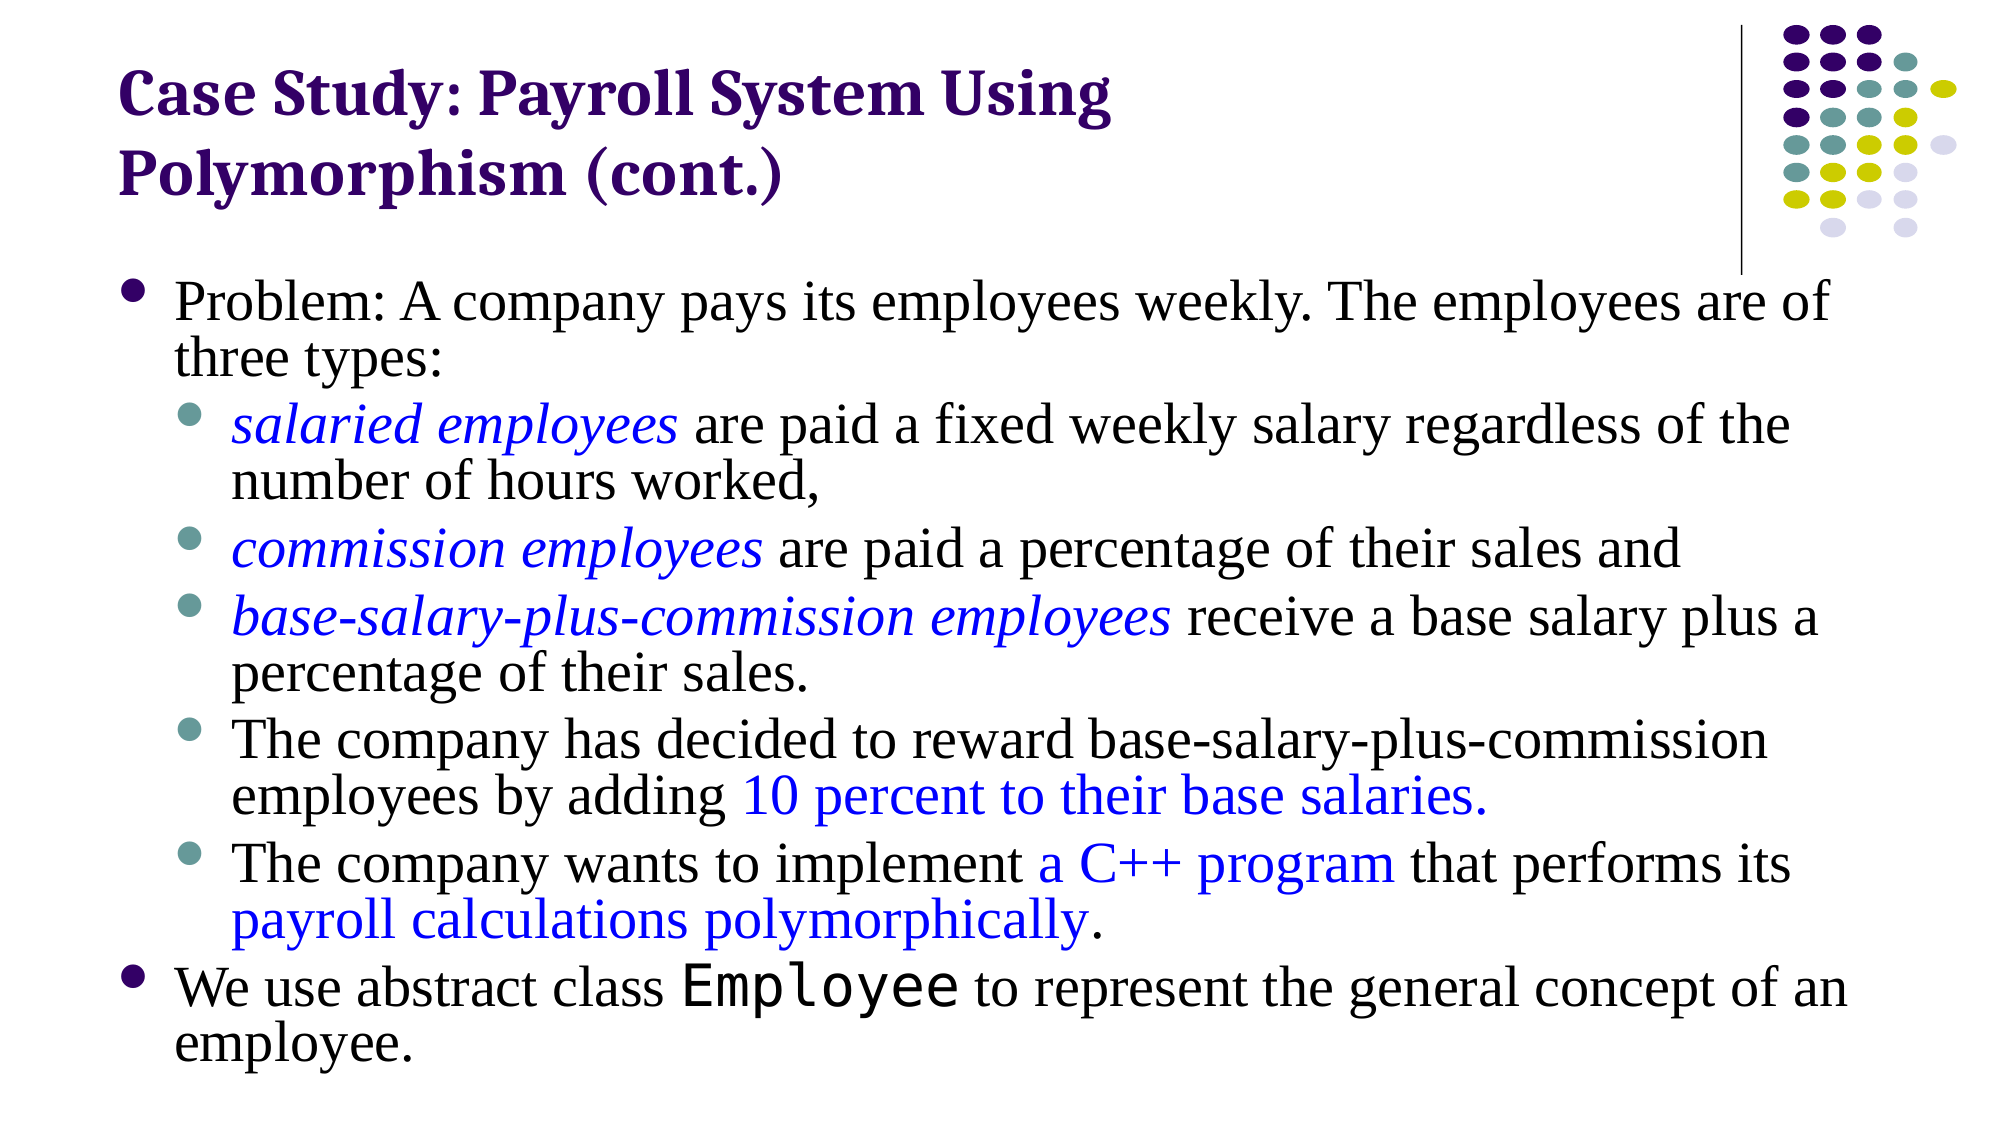

# Case Study: Payroll System Using Polymorphism (cont.)
Problem: A company pays its employees weekly. The employees are of three types:
salaried employees are paid a fixed weekly salary regardless of the number of hours worked,
commission employees are paid a percentage of their sales and
base-salary-plus-commission employees receive a base salary plus a percentage of their sales.
The company has decided to reward base-salary-plus-commission employees by adding 10 percent to their base salaries.
The company wants to implement a C++ program that performs its payroll calculations polymorphically.
We use abstract class Employee to represent the general concept of an employee.